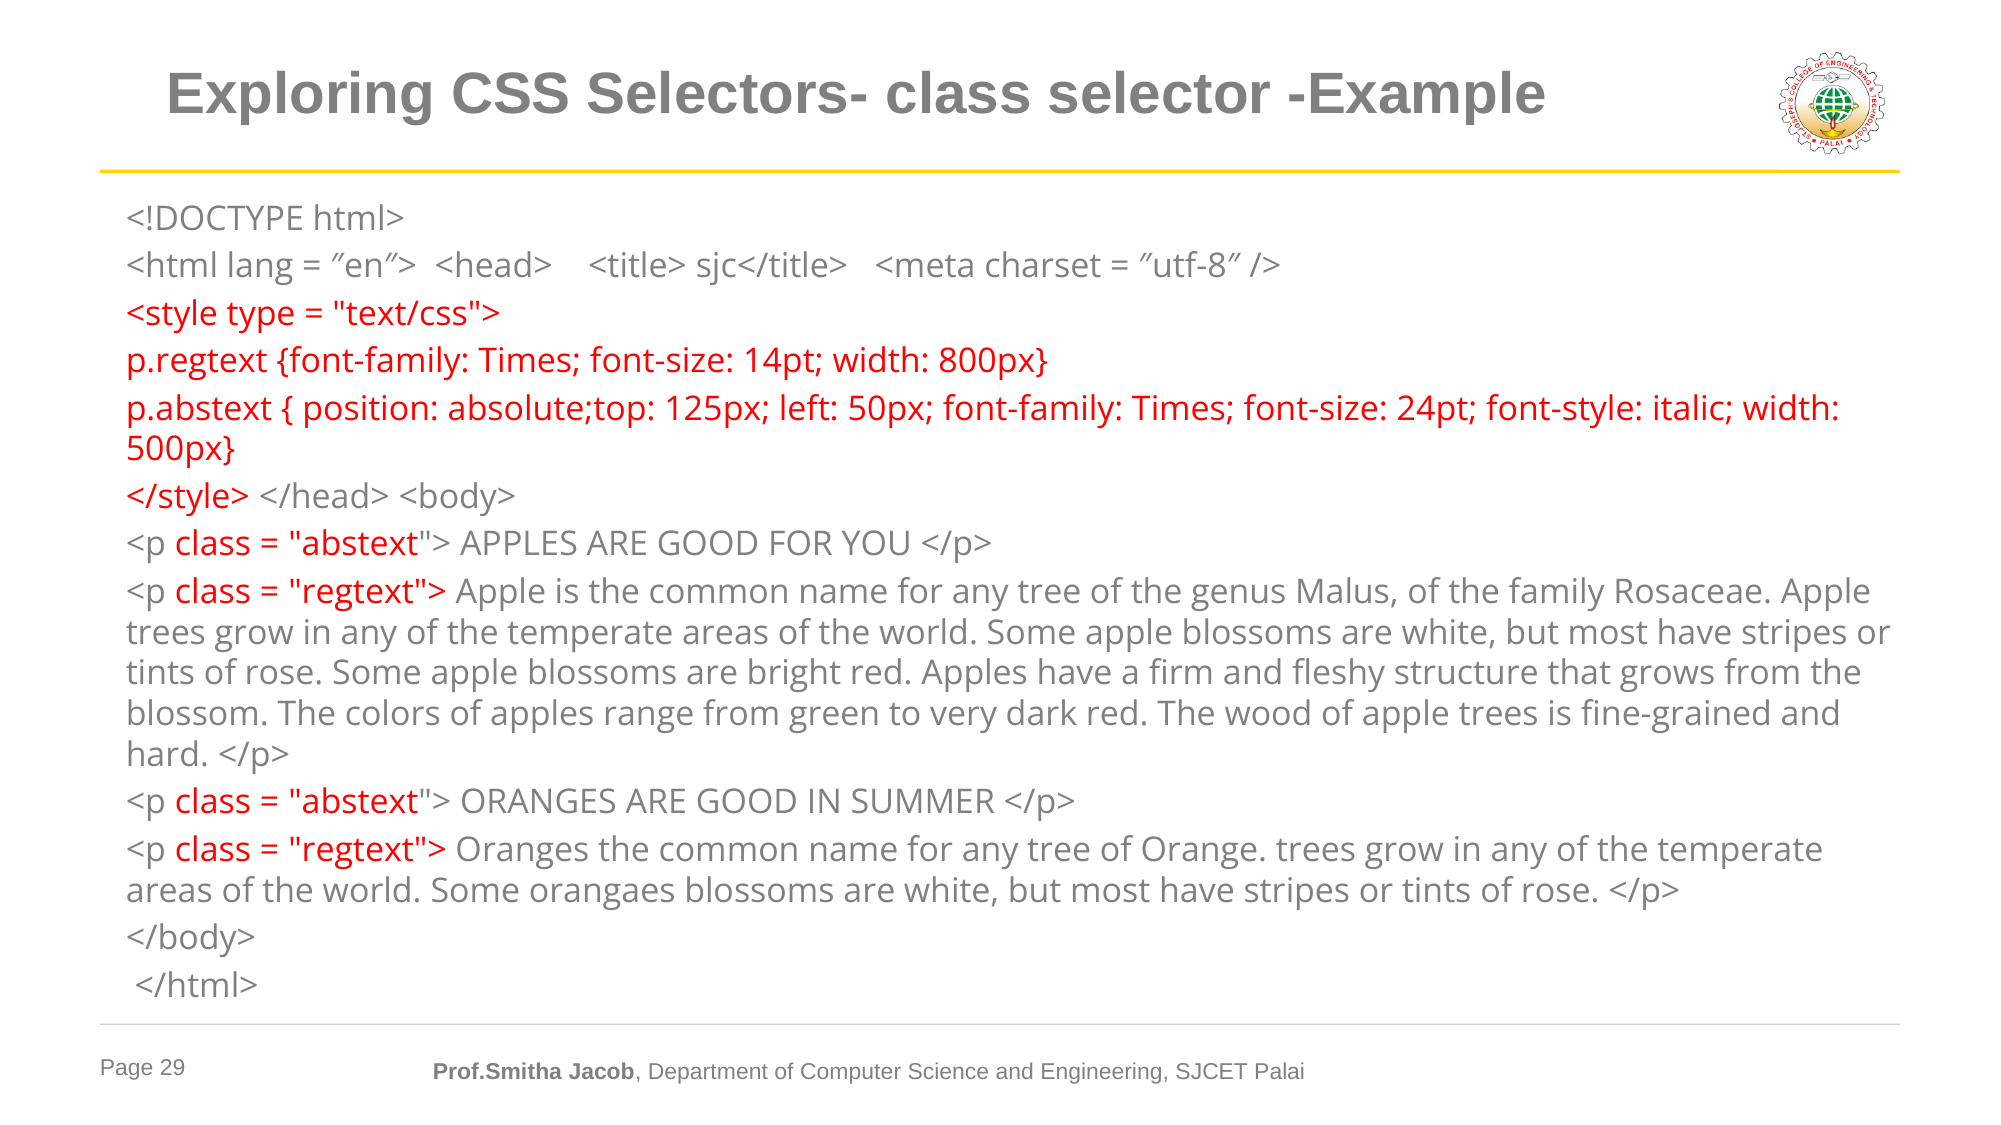

# Exploring CSS Selectors- class selector -Example
<!DOCTYPE html>
<html lang = ″en″>  <head>    <title> sjc</title>   <meta charset = ″utf-8″ />
<style type = "text/css">
p.regtext {font-family: Times; font-size: 14pt; width: 800px}
p.abstext { position: absolute;top: 125px; left: 50px; font-family: Times; font-size: 24pt; font-style: italic; width: 500px}
</style> </head> <body>
<p class = "abstext"> APPLES ARE GOOD FOR YOU </p>
<p class = "regtext"> Apple is the common name for any tree of the genus Malus, of the family Rosaceae. Apple trees grow in any of the temperate areas of the world. Some apple blossoms are white, but most have stripes or tints of rose. Some apple blossoms are bright red. Apples have a firm and fleshy structure that grows from the blossom. The colors of apples range from green to very dark red. The wood of apple trees is fine-grained and hard. </p>
<p class = "abstext"> ORANGES ARE GOOD IN SUMMER </p>
<p class = "regtext"> Oranges the common name for any tree of Orange. trees grow in any of the temperate areas of the world. Some orangaes blossoms are white, but most have stripes or tints of rose. </p>
</body>
 </html>